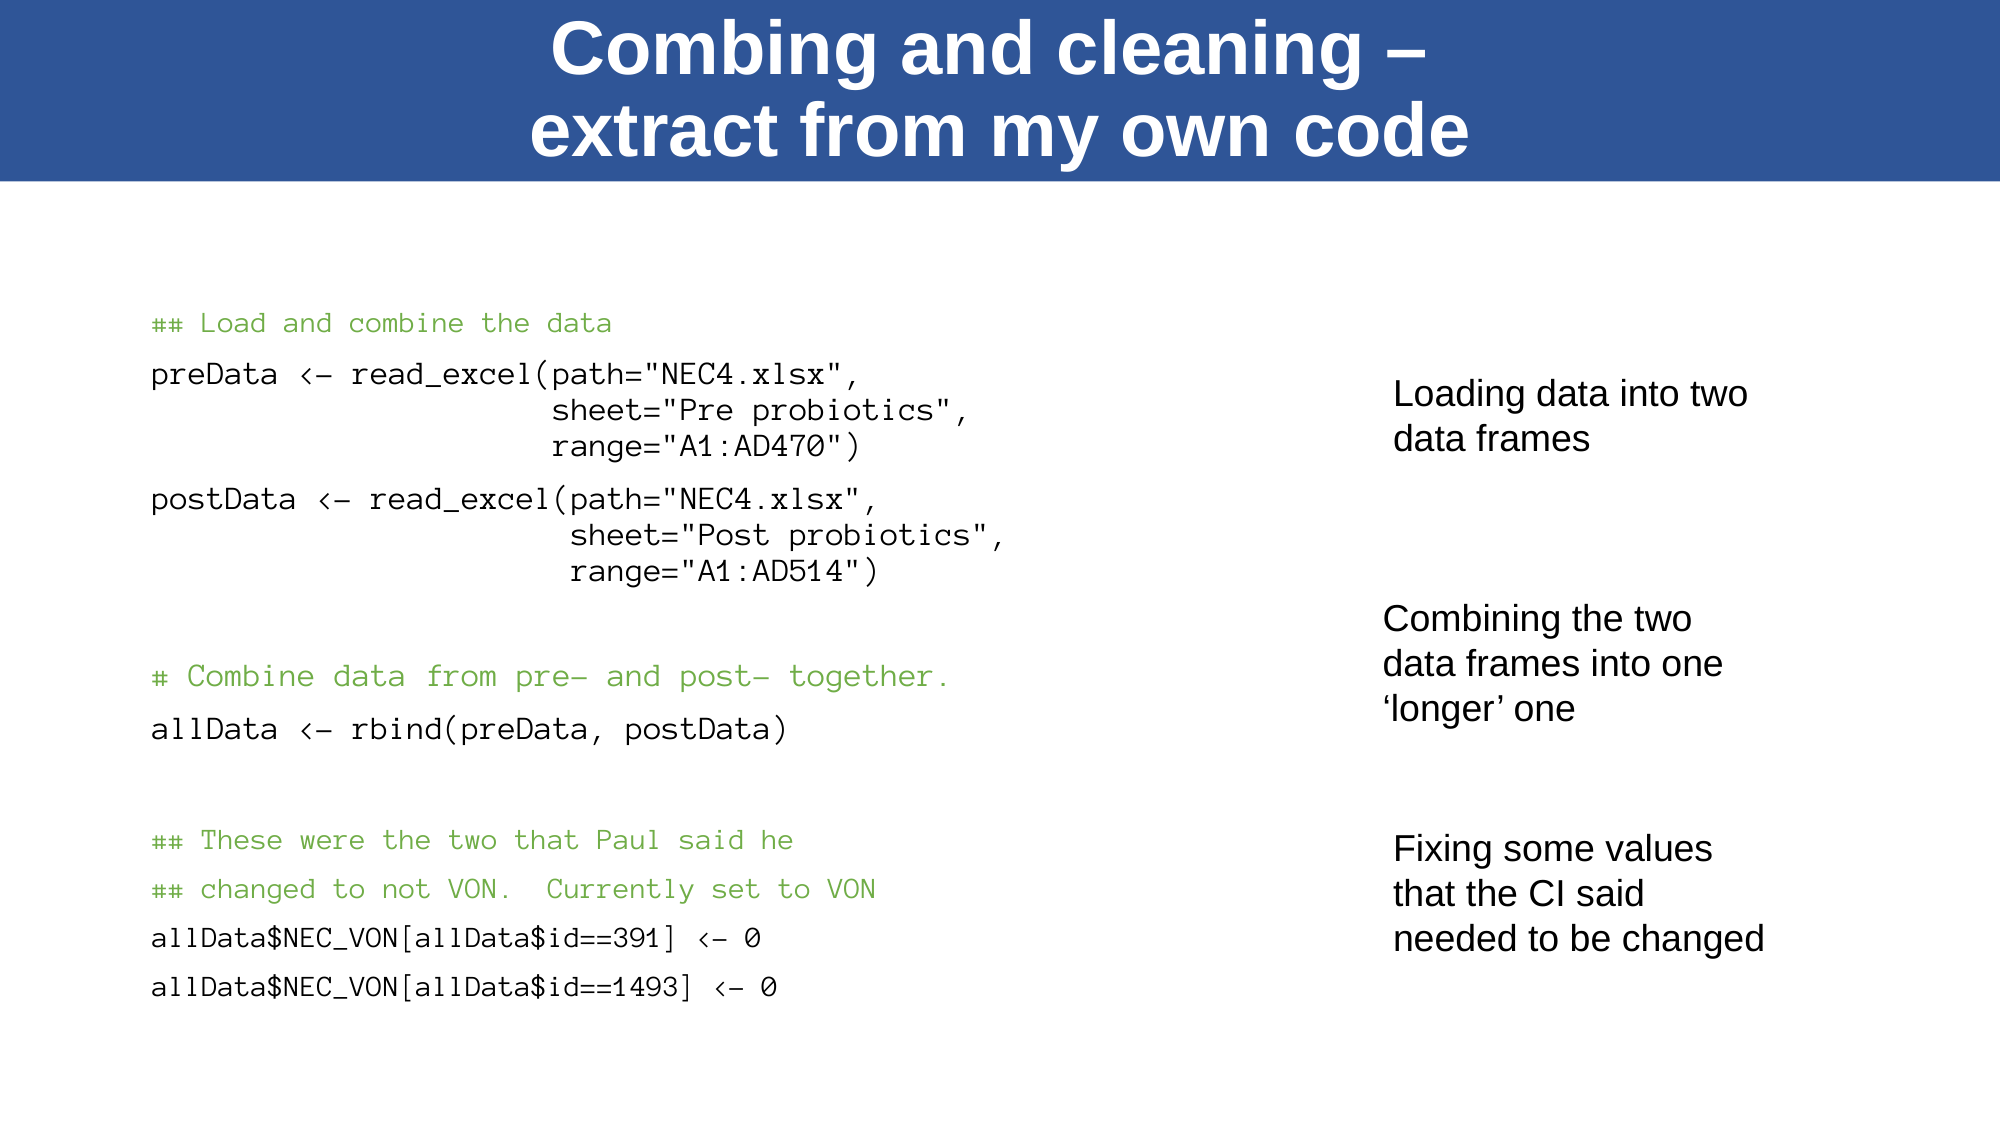

# Combing and cleaning – extract from my own code
## Load and combine the data
preData <- read_excel(path="NEC4.xlsx",
                      sheet="Pre probiotics",
                      range="A1:AD470")
postData <- read_excel(path="NEC4.xlsx",
                       sheet="Post probiotics",
                       range="A1:AD514")

# Combine data from pre- and post- together.
allData <- rbind(preData, postData)

## These were the two that Paul said he
## changed to not VON.  Currently set to VON
allData$NEC_VON[allData$id==391] <- 0
allData$NEC_VON[allData$id==1493] <- 0

Loading data into two data frames
Combining the two data frames into one ‘longer’ one
Fixing some values that the CI said needed to be changed